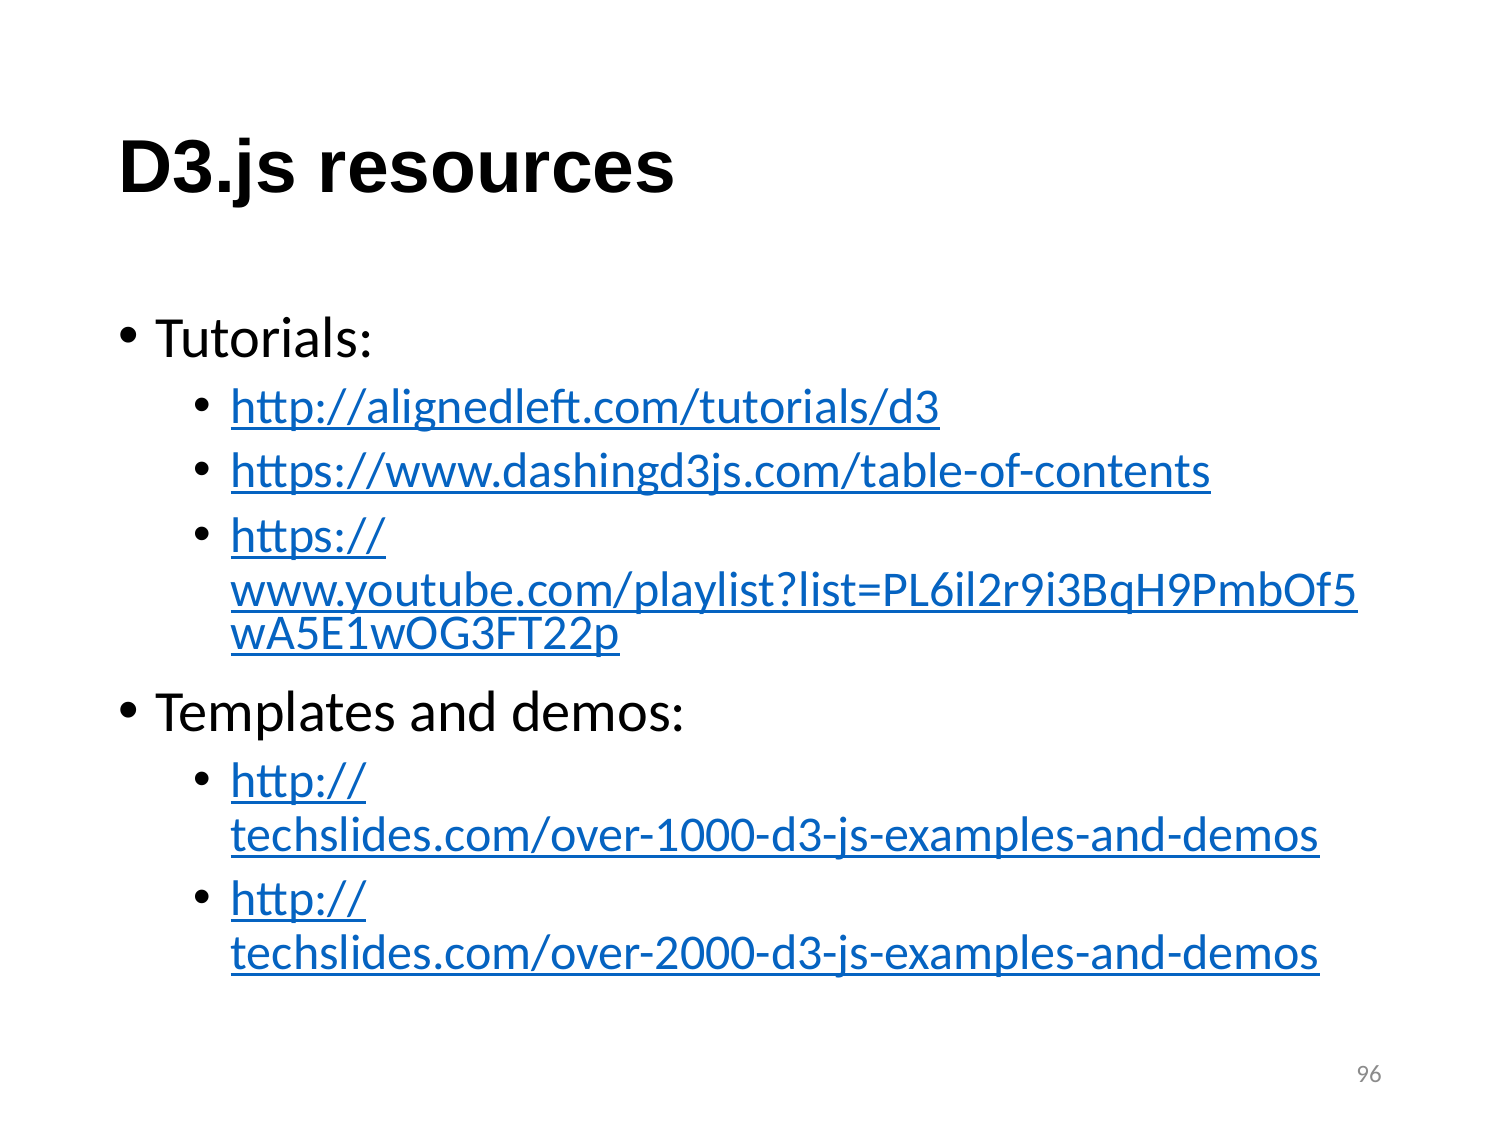

# D3.js resources
Tutorials:
http://alignedleft.com/tutorials/d3
https://www.dashingd3js.com/table-of-contents
https://www.youtube.com/playlist?list=PL6il2r9i3BqH9PmbOf5wA5E1wOG3FT22p
Templates and demos:
http://techslides.com/over-1000-d3-js-examples-and-demos
http://techslides.com/over-2000-d3-js-examples-and-demos

96